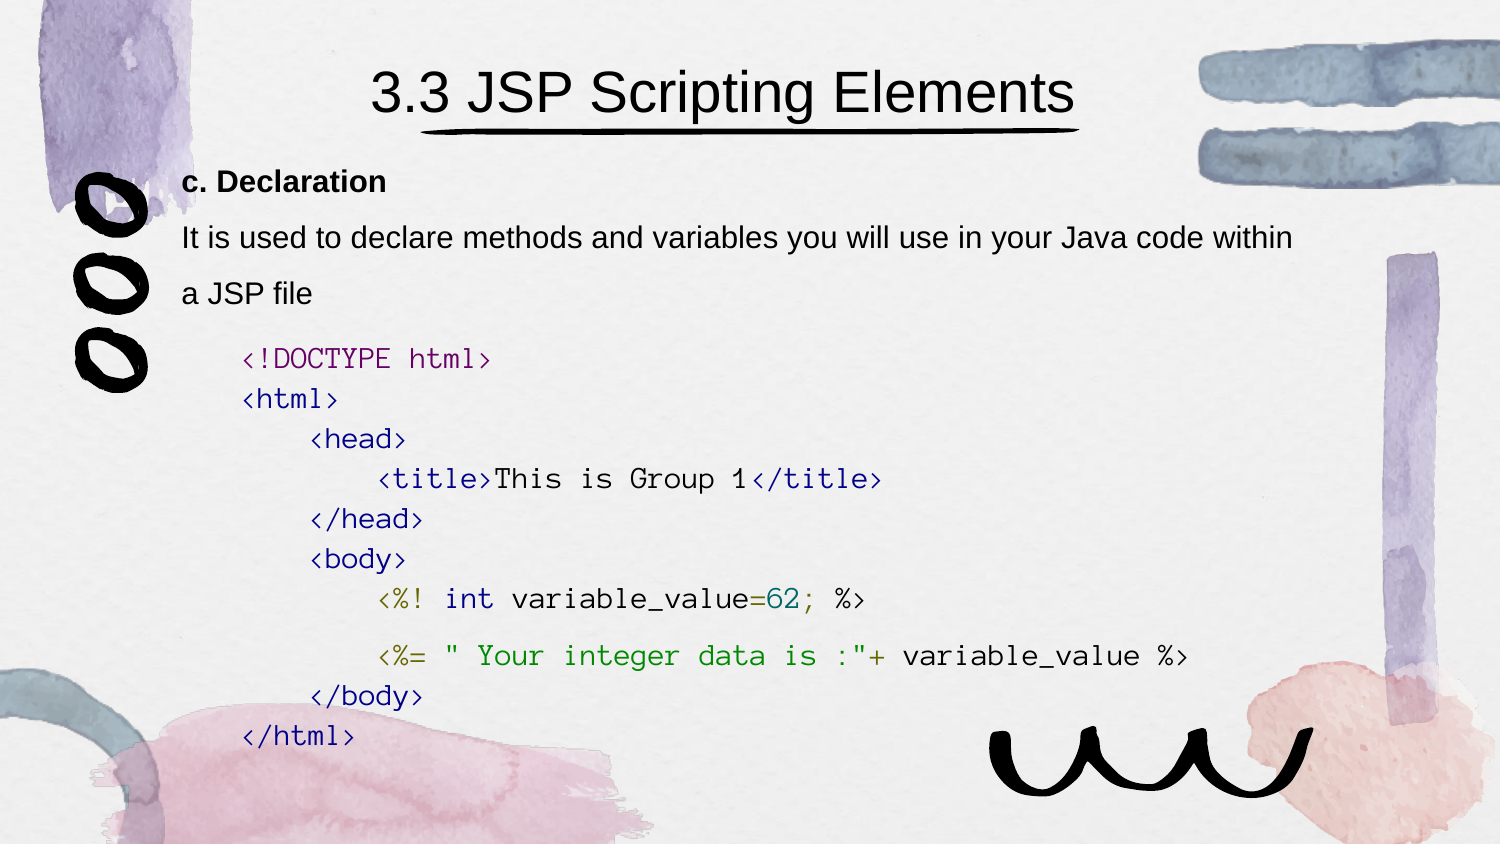

# 3.3 JSP Scripting Elements
c. Declaration
It is used to declare methods and variables you will use in your Java code within a JSP file

<!DOCTYPE html>
<html>
    <head>
        <title>This is Group 1</title>
    </head>
    <body>
        <%! int variable_value=62; %>
        <%= " Your integer data is :"+ variable_value %>
    </body>
</html>